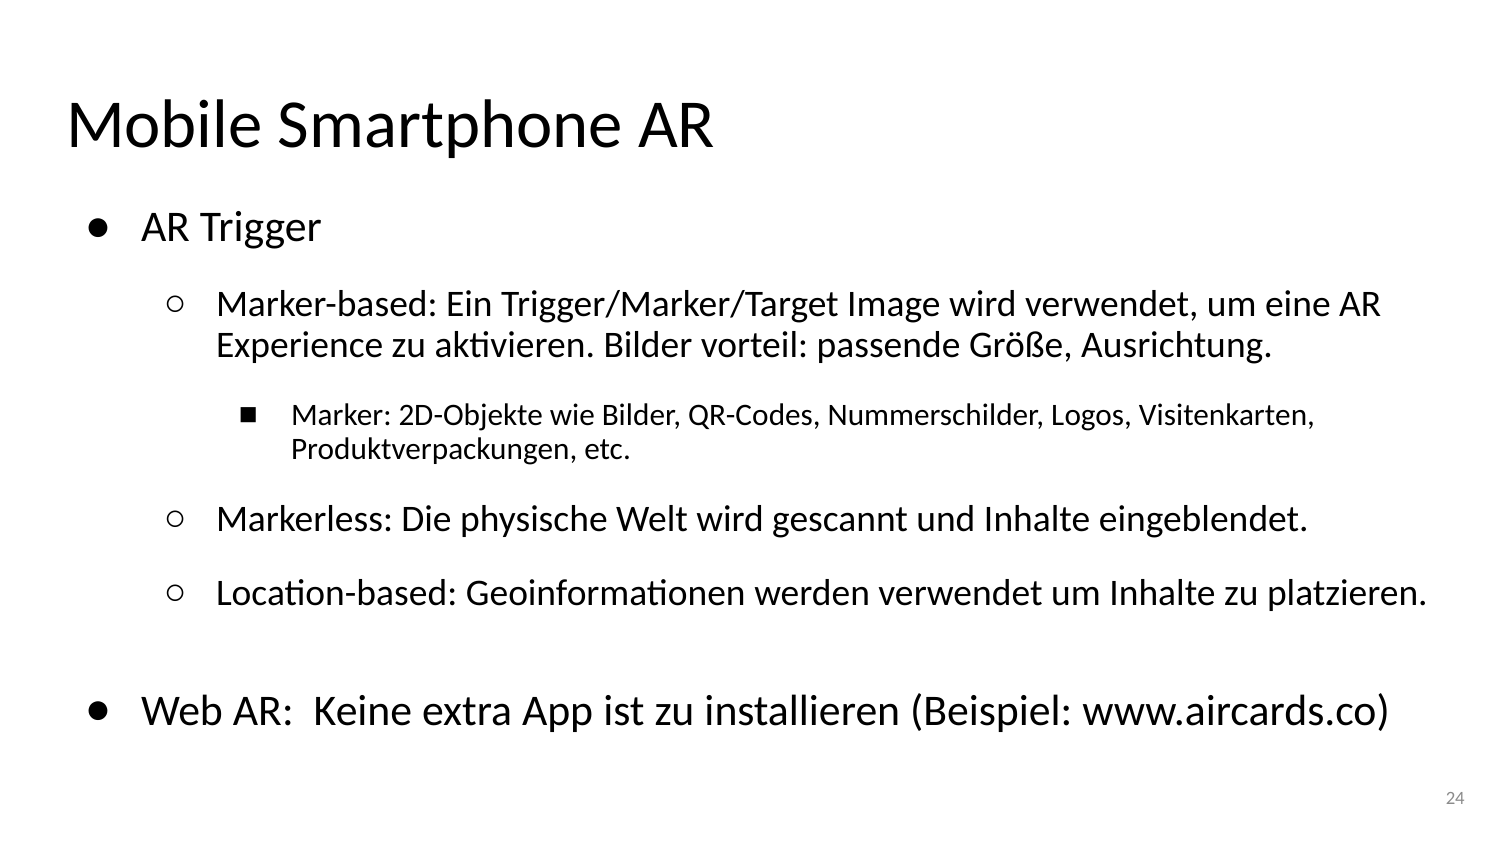

# Mobile Smartphone AR
AR Trigger
Marker-based: Ein Trigger/Marker/Target Image wird verwendet, um eine AR Experience zu aktivieren. Bilder vorteil: passende Größe, Ausrichtung.
Marker: 2D-Objekte wie Bilder, QR-Codes, Nummerschilder, Logos, Visitenkarten, Produktverpackungen, etc.
Markerless: Die physische Welt wird gescannt und Inhalte eingeblendet.
Location-based: Geoinformationen werden verwendet um Inhalte zu platzieren.

Web AR:  Keine extra App ist zu installieren (Beispiel: www.aircards.co)
24